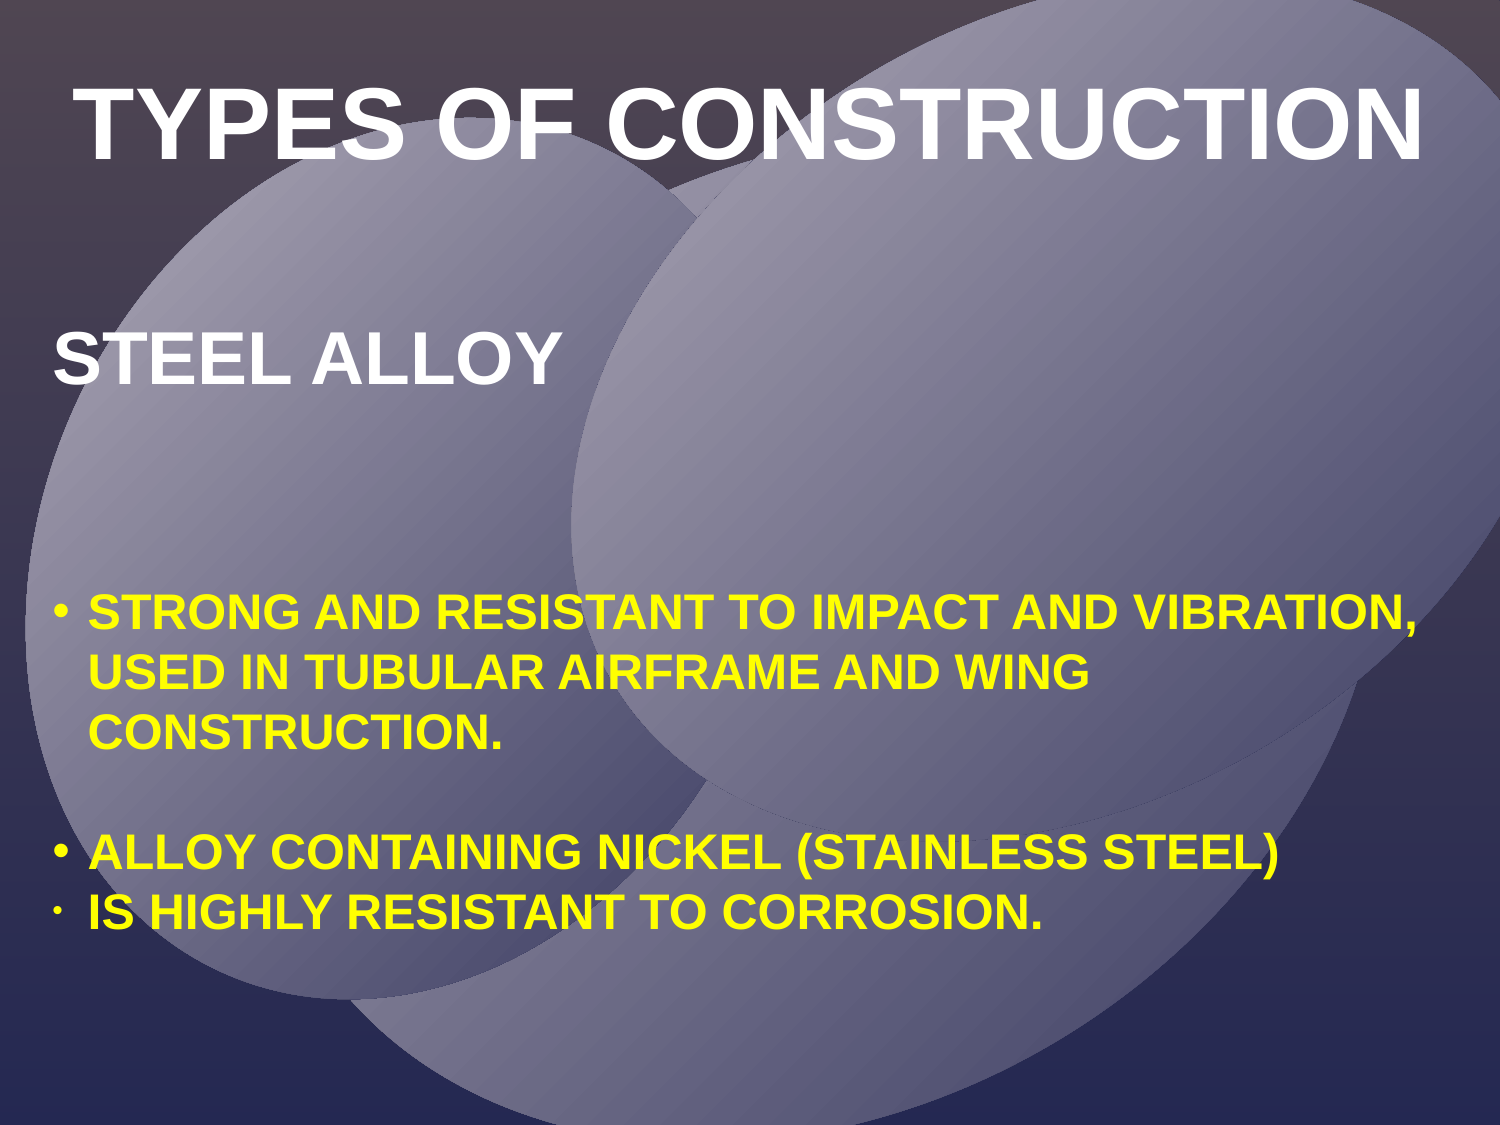

TYPES OF CONSTRUCTION
STEEL ALLOY

STRONG AND RESISTANT TO IMPACT AND VIBRATION, USED IN TUBULAR AIRFRAME AND WING CONSTRUCTION.

ALLOY CONTAINING NICKEL (STAINLESS STEEL)
IS HIGHLY RESISTANT TO CORROSION.